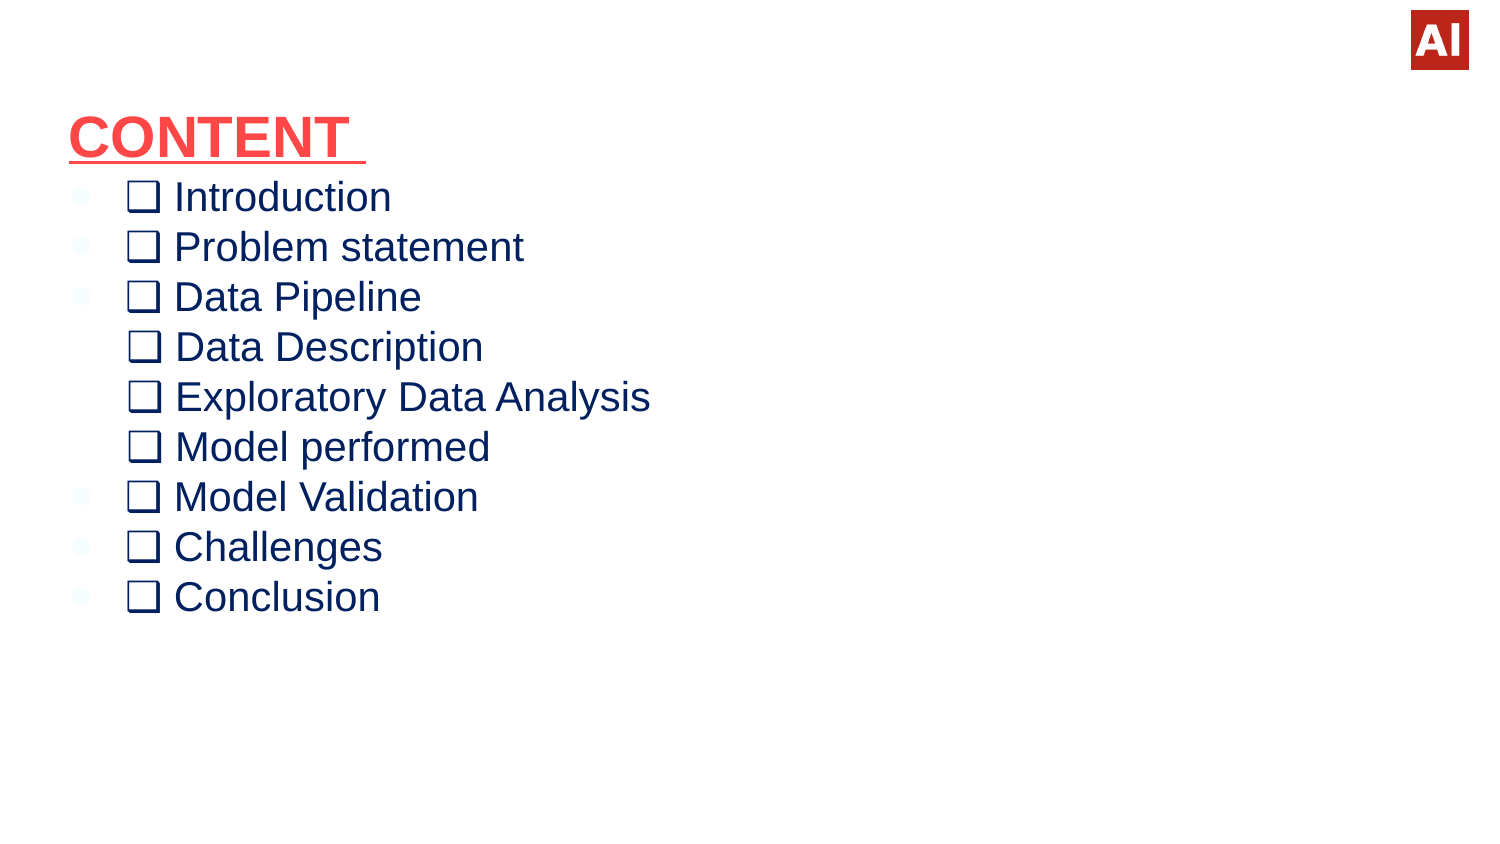

CONTENT
❑ Introduction
❑ Problem statement
❑ Data Pipeline
     ❑ Data Description
     ❑ Exploratory Data Analysis
     ❑ Model performed
❑ Model Validation
❑ Challenges
❑ Conclusion